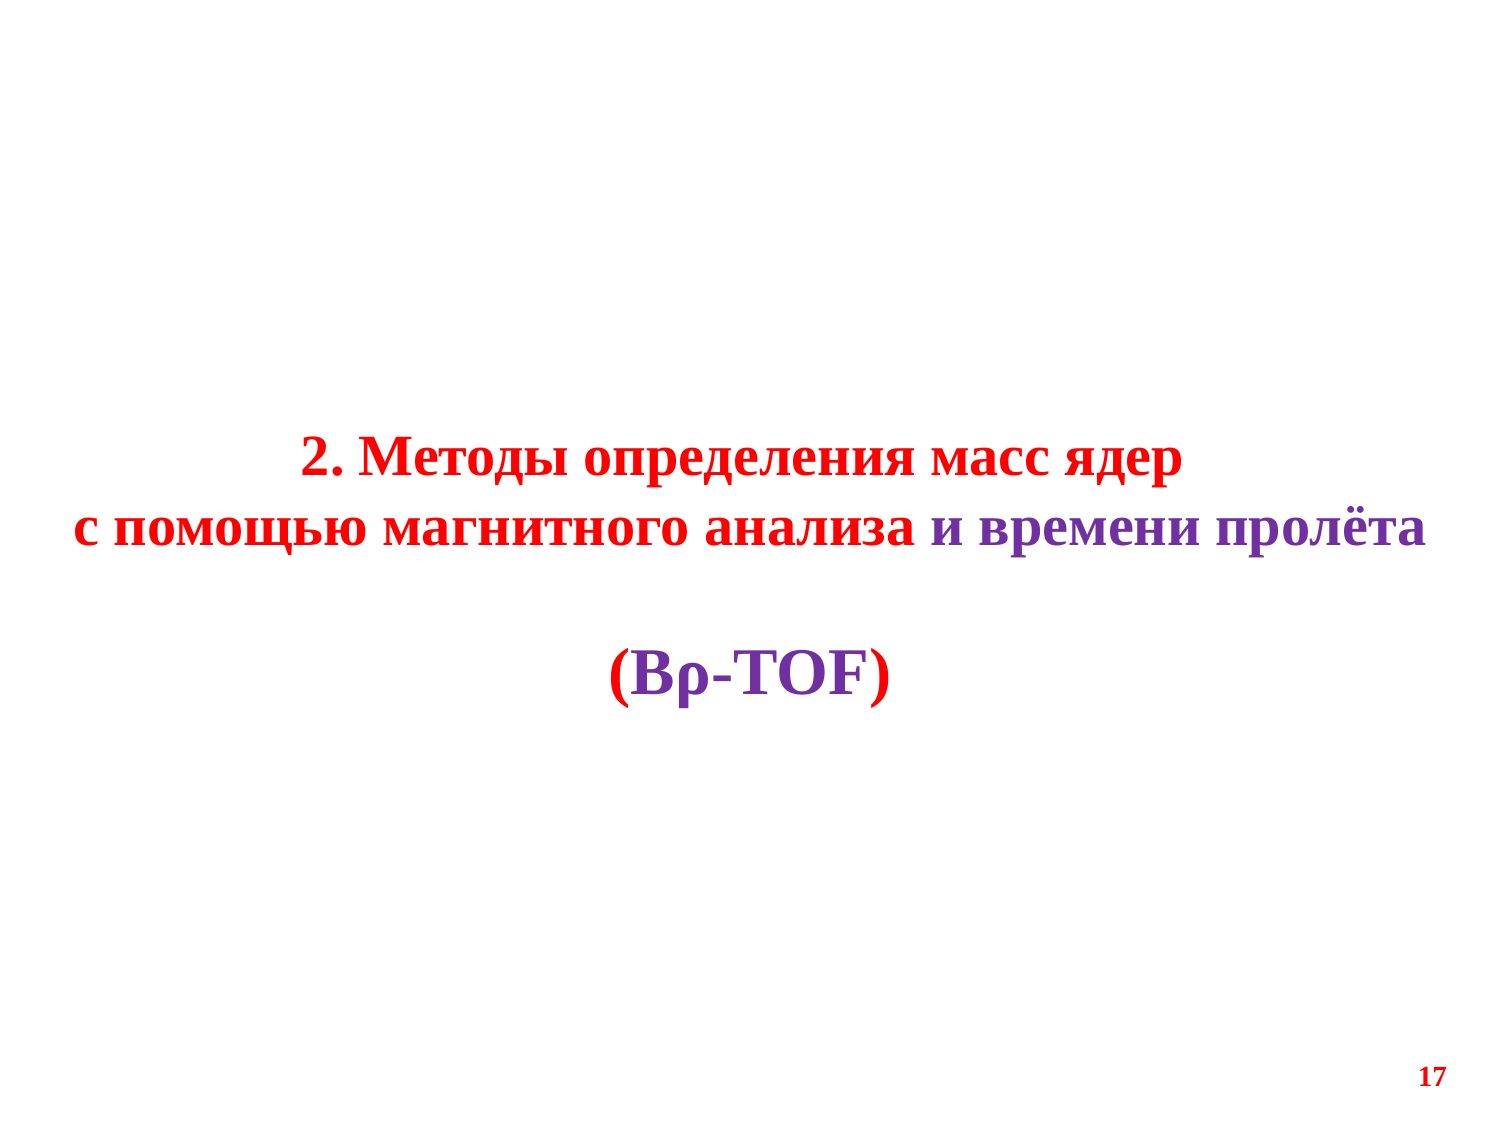

# 2. Методы определения масс ядер с помощью магнитного анализа и времени пролёта (Bρ-TOF)
17